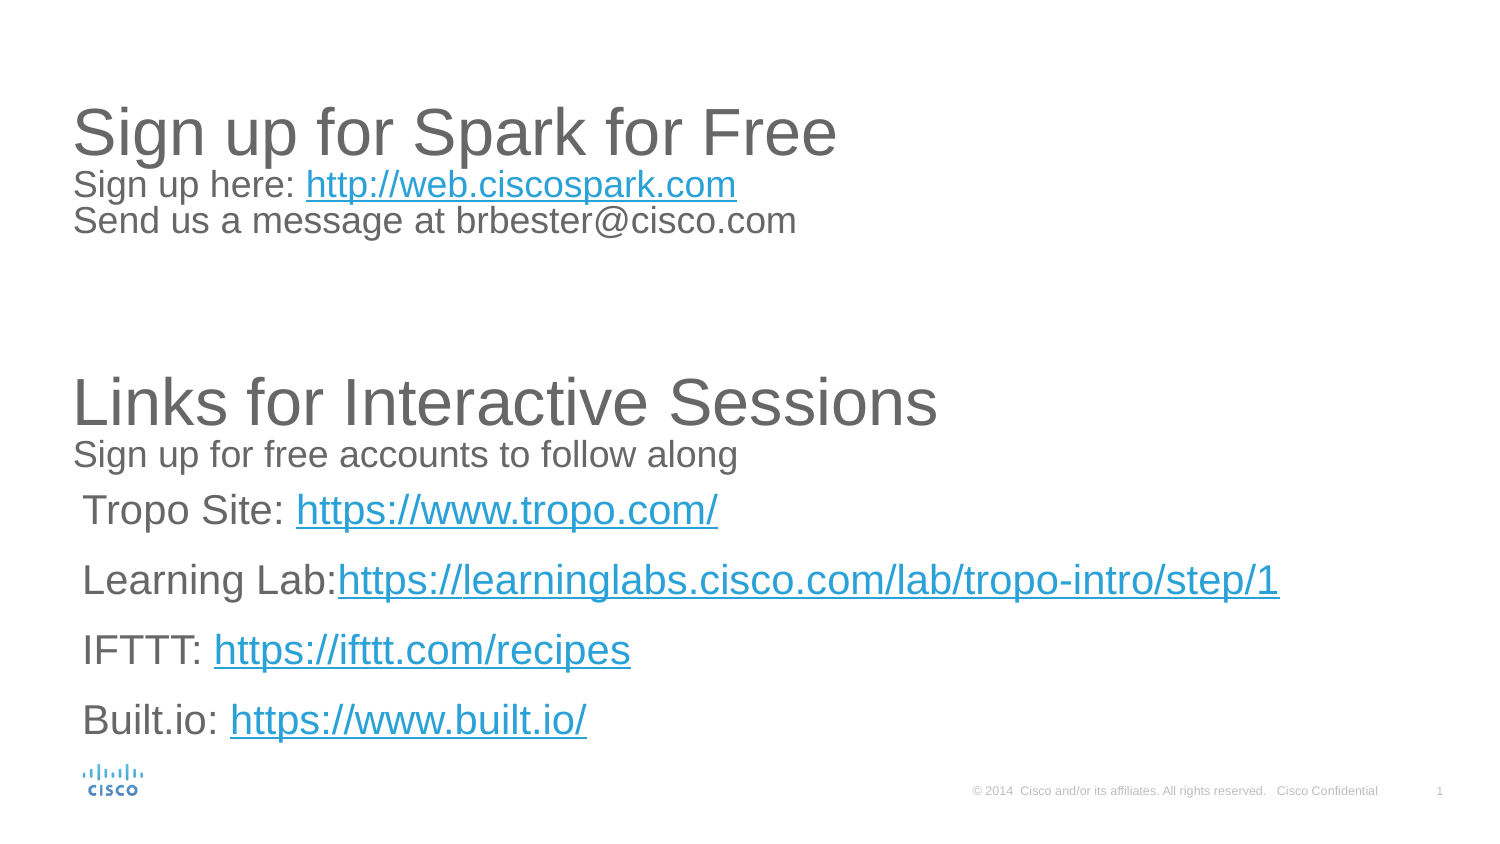

Sign up for Spark for Free
Sign up here: http://web.ciscospark.com
Send us a message at brbester@cisco.com
# Links for Interactive Sessions Sign up for free accounts to follow along
Tropo Site: https://www.tropo.com/
Learning Lab:https://learninglabs.cisco.com/lab/tropo-intro/step/1
IFTTT: https://ifttt.com/recipes
Built.io: https://www.built.io/